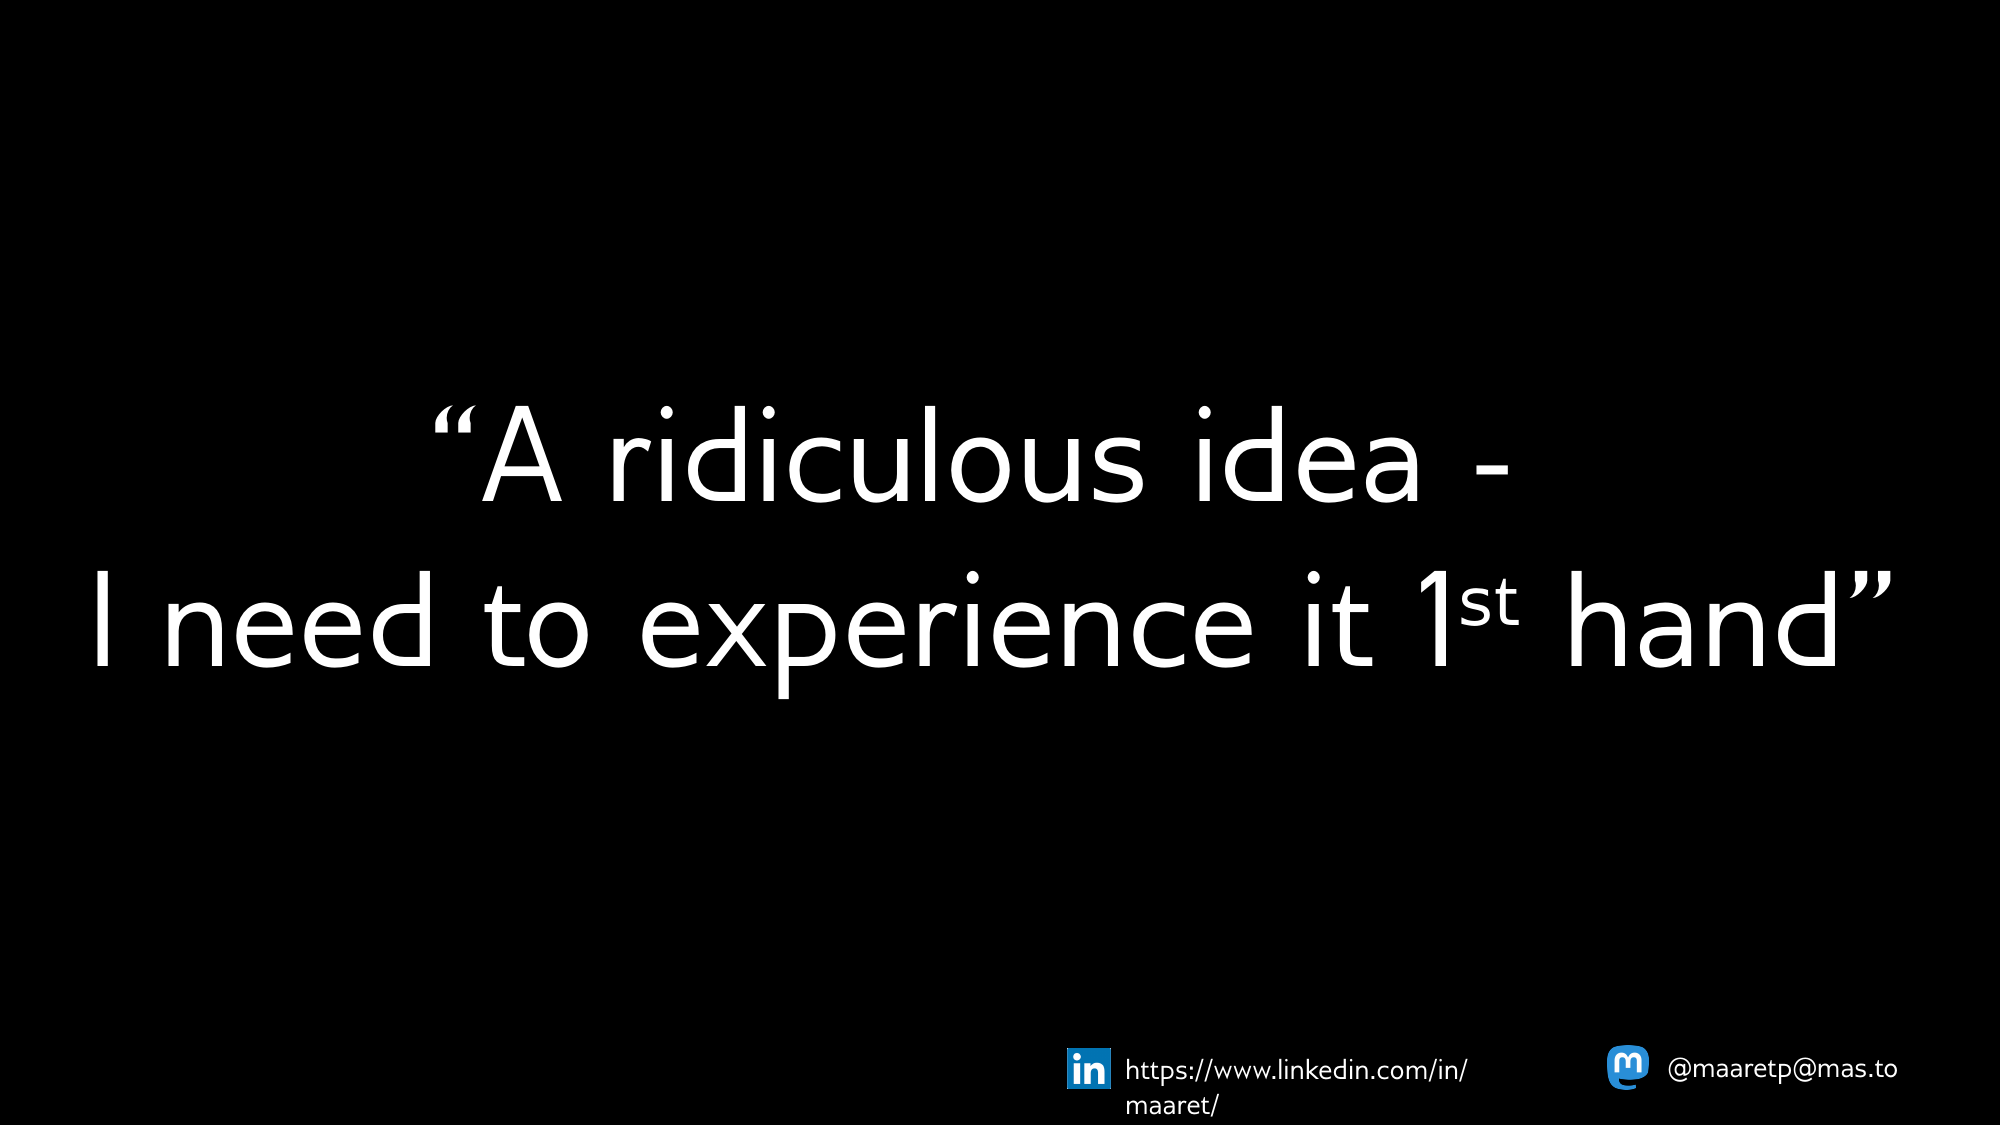

“A ridiculous idea -
I need to experience it 1st hand”